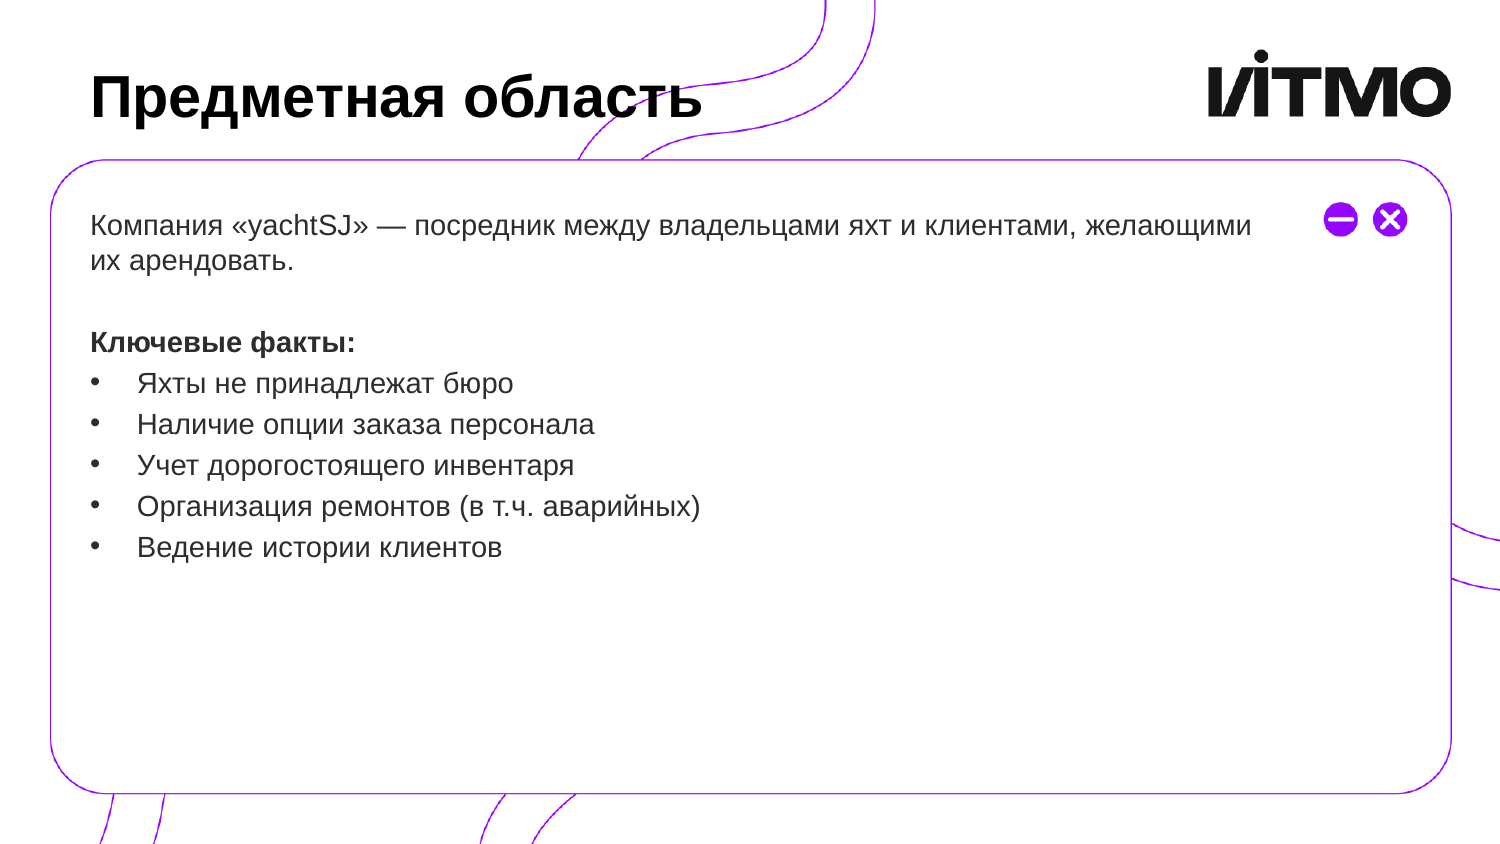

# Предметная область
Компания «yachtSJ» — посредник между владельцами яхт и клиентами, желающими их арендовать.

Ключевые факты:
Яхты не принадлежат бюро
Наличие опции заказа персонала
Учет дорогостоящего инвентаря
Организация ремонтов (в т.ч. аварийных)
Ведение истории клиентов